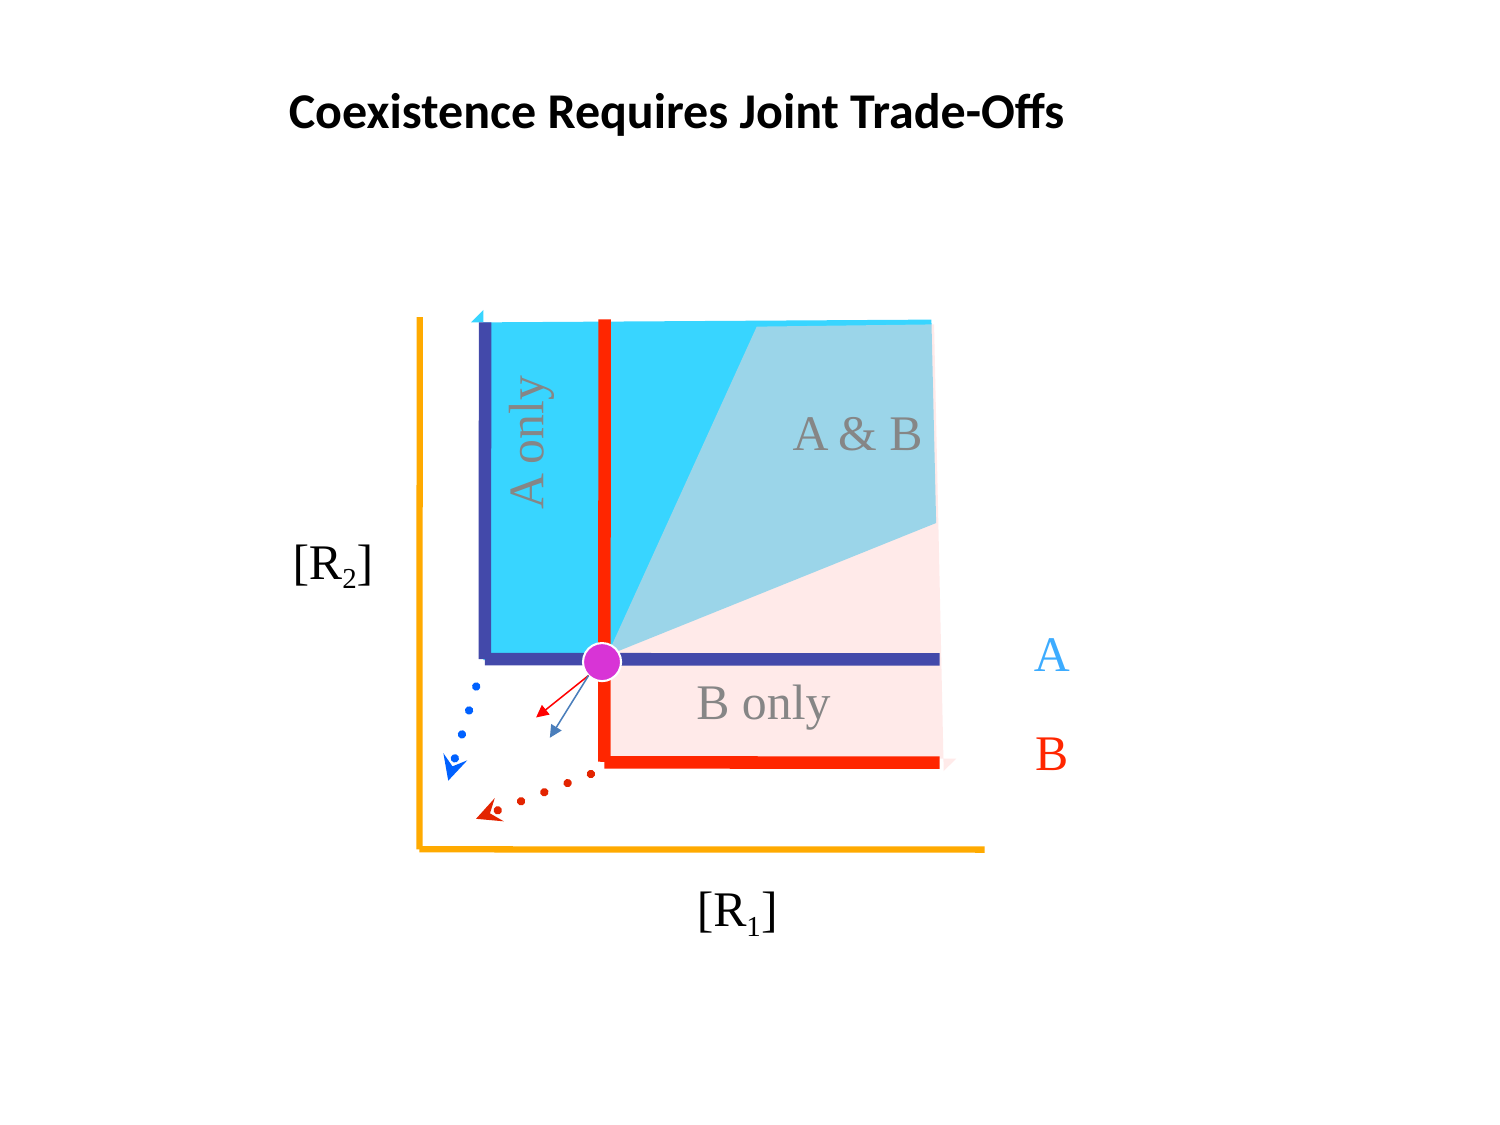

Coexistence Requires Joint Trade-Offs

A & B
A only
[R2]
A

B only

B

[R1]